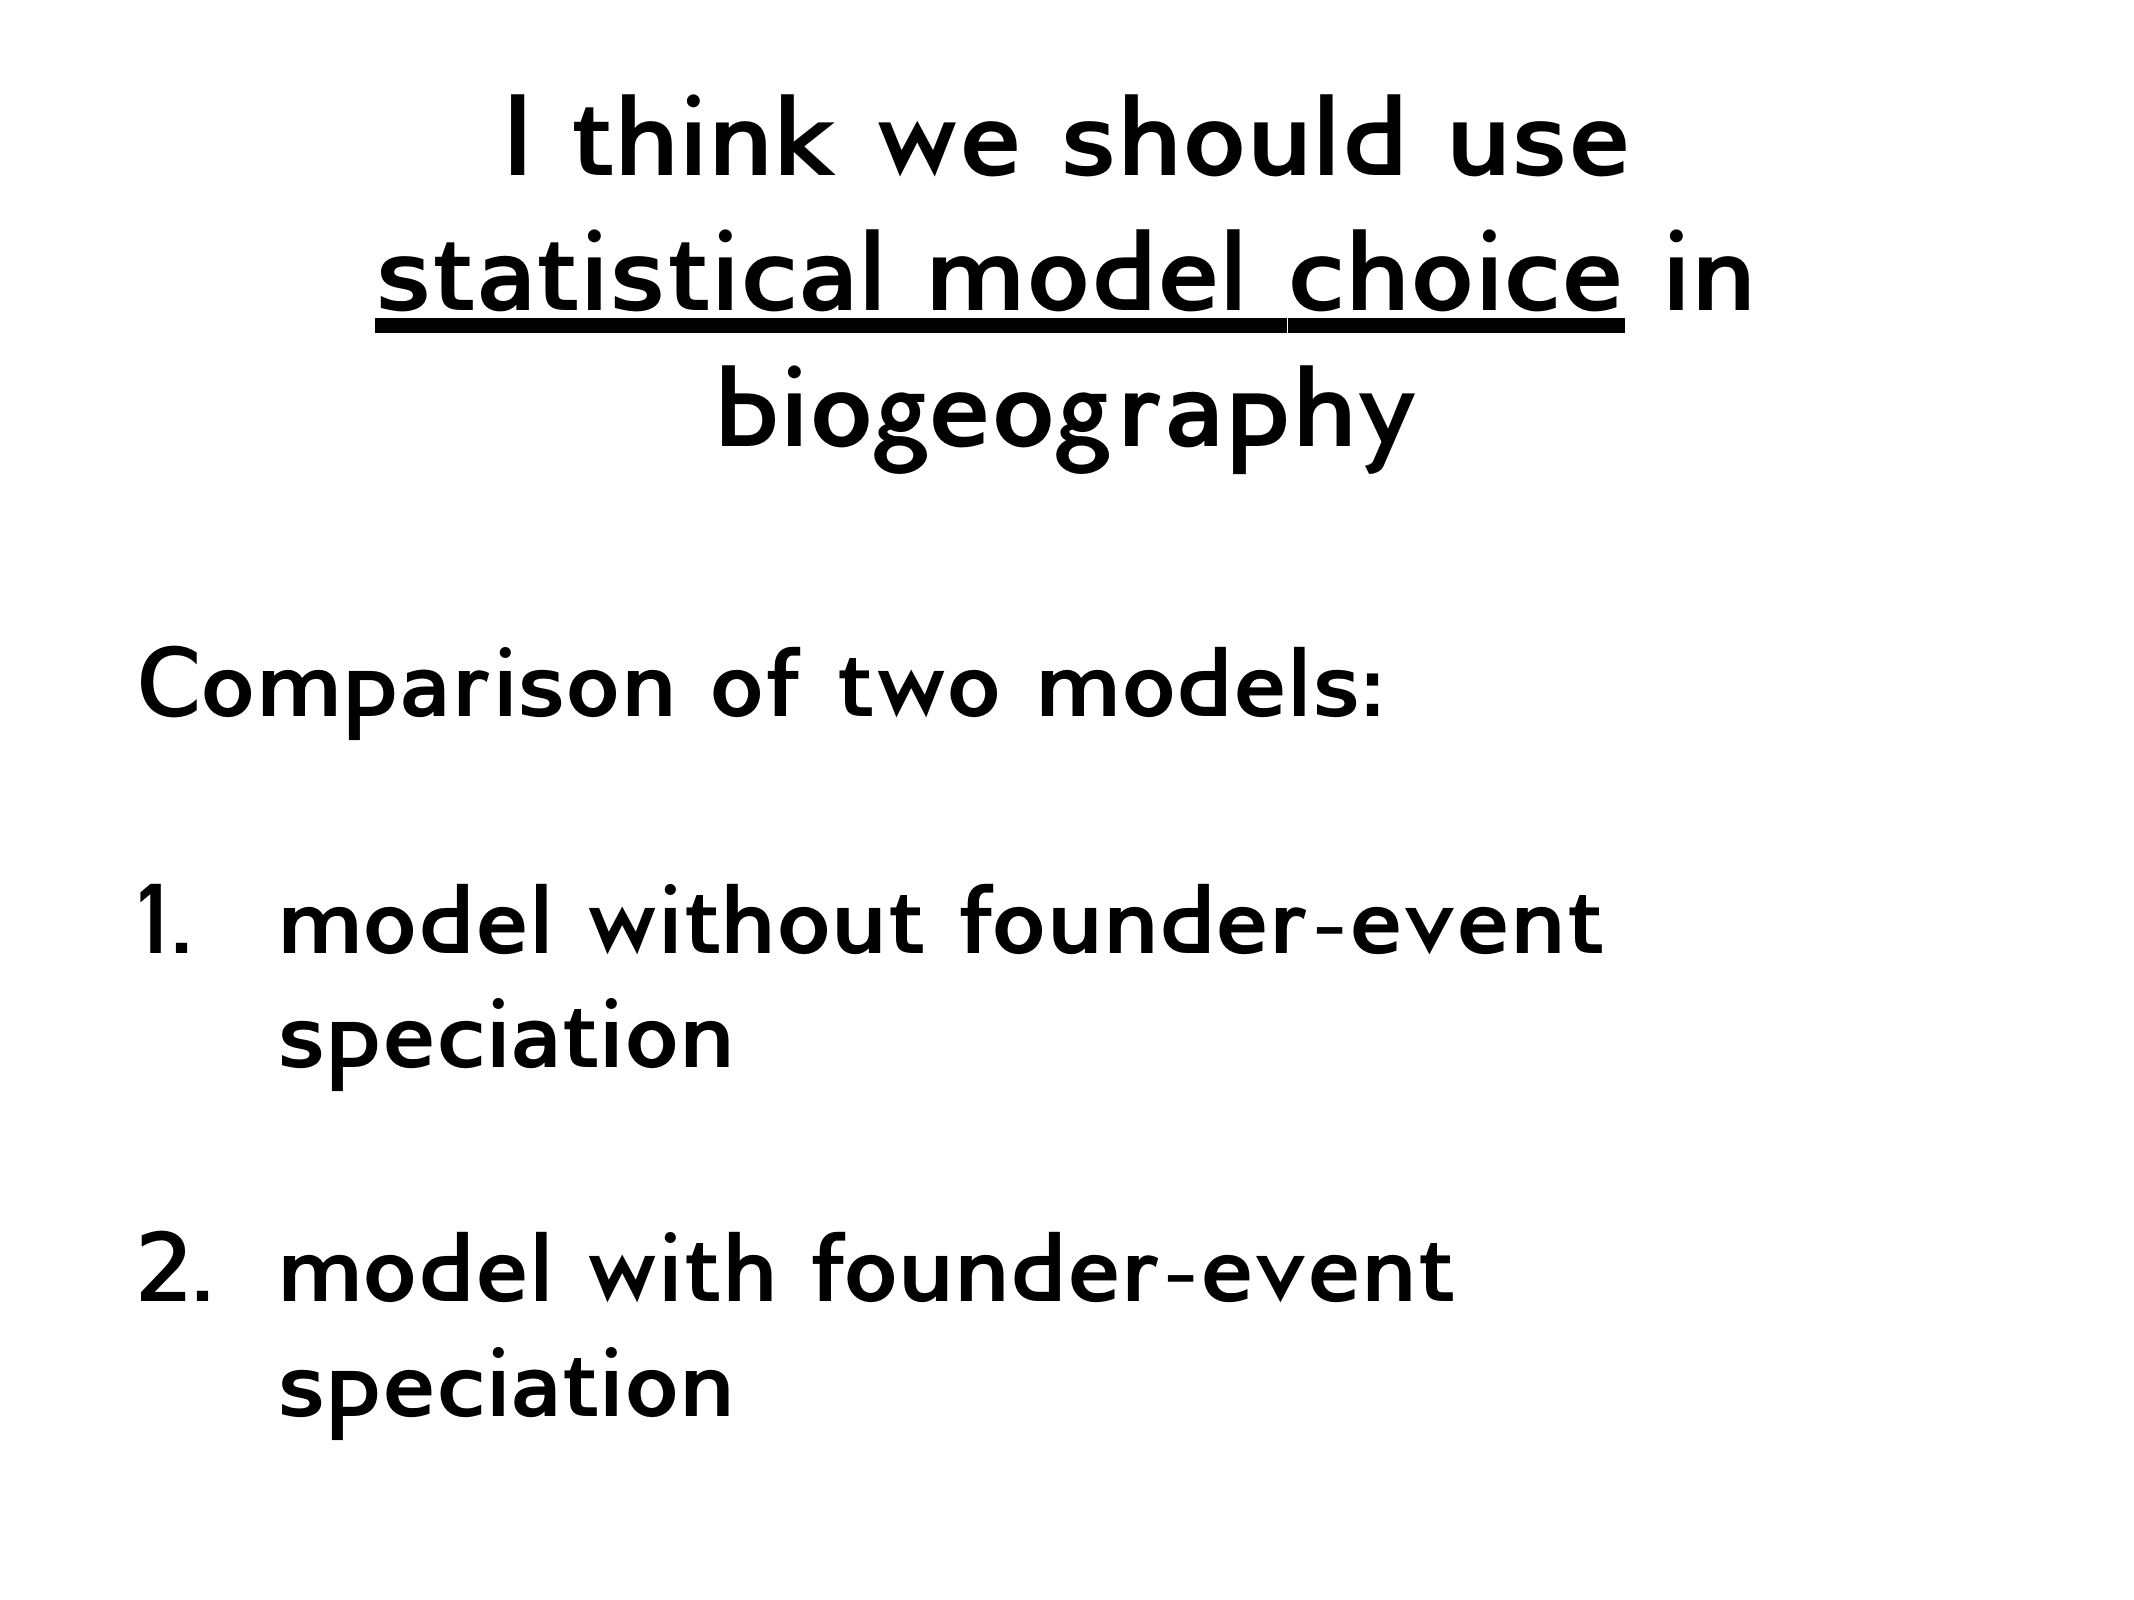

I think we should use statistical model choice in biogeography
Comparison of two models:

model without founder-event speciation

model with founder-event speciation